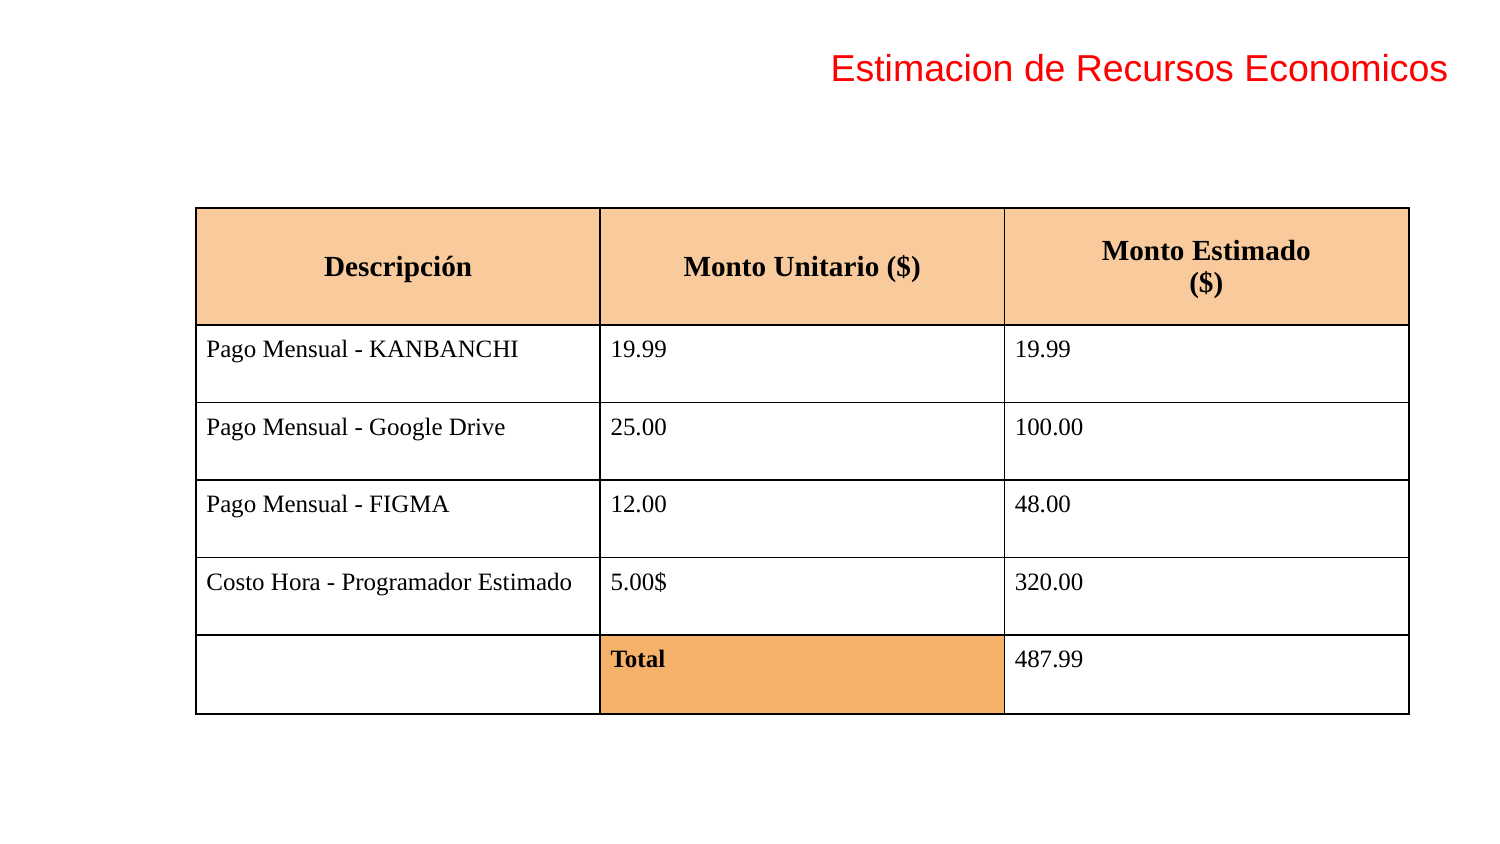

# Estimacion de Recursos Economicos
| Descripción | Monto Unitario ($) | Monto Estimado ($) |
| --- | --- | --- |
| Pago Mensual - KANBANCHI | 19.99 | 19.99 |
| Pago Mensual - Google Drive | 25.00 | 100.00 |
| Pago Mensual - FIGMA | 12.00 | 48.00 |
| Costo Hora - Programador Estimado | 5.00$ | 320.00 |
|  | Total | 487.99 |